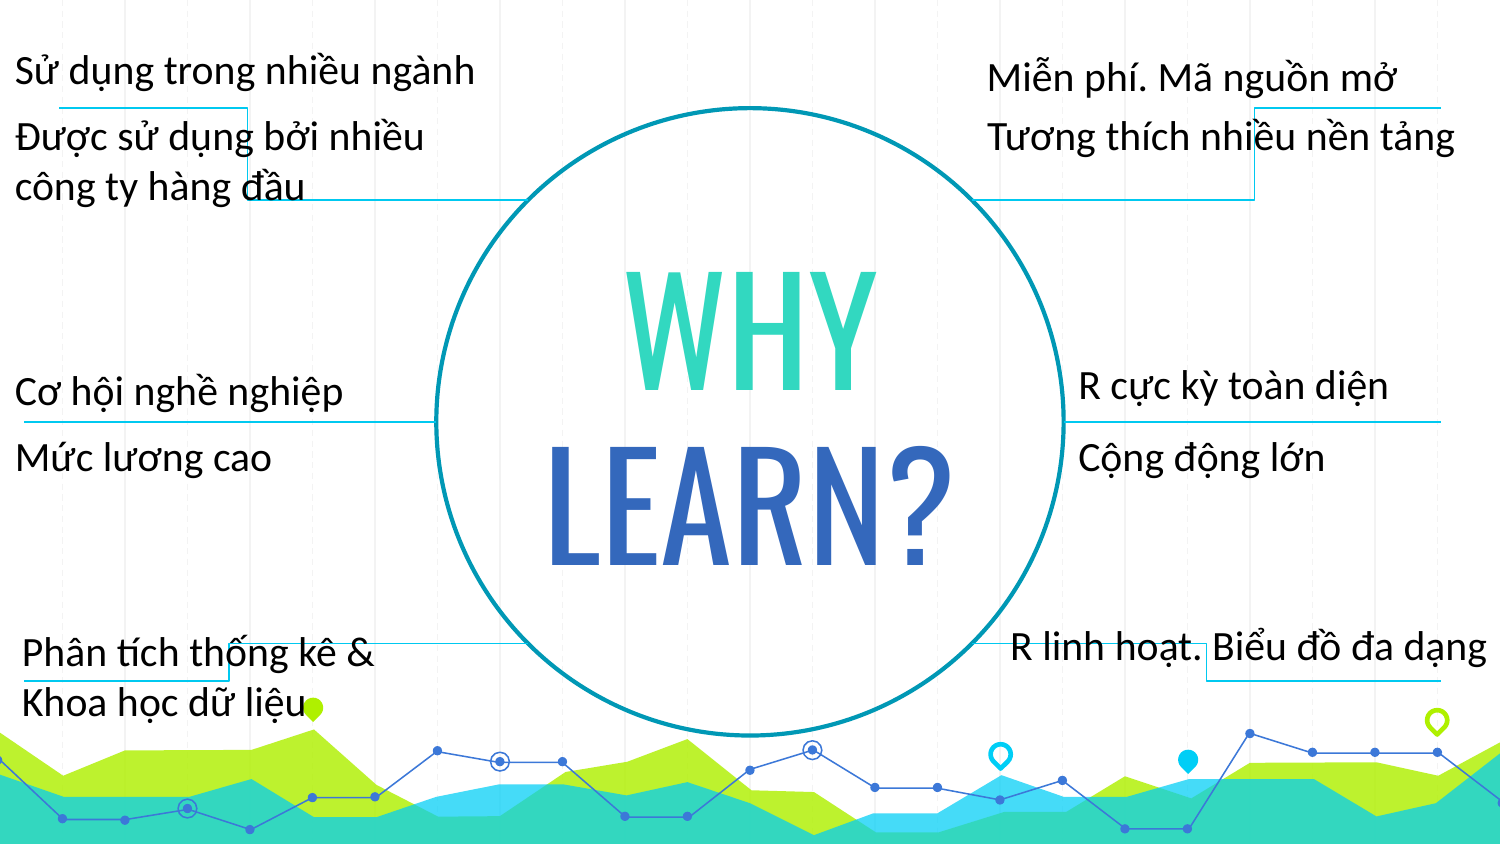

Sử dụng trong nhiều ngành
Được sử dụng bởi nhiều công ty hàng đầu
Miễn phí. Mã nguồn mở
Tương thích nhiều nền tảng

WHY
LEARN?
R cực kỳ toàn diện
Cộng động lớn
Cơ hội nghề nghiệp
Mức lương cao
R linh hoạt. Biểu đồ đa dạng
Phân tích thống kê & Khoa học dữ liệu